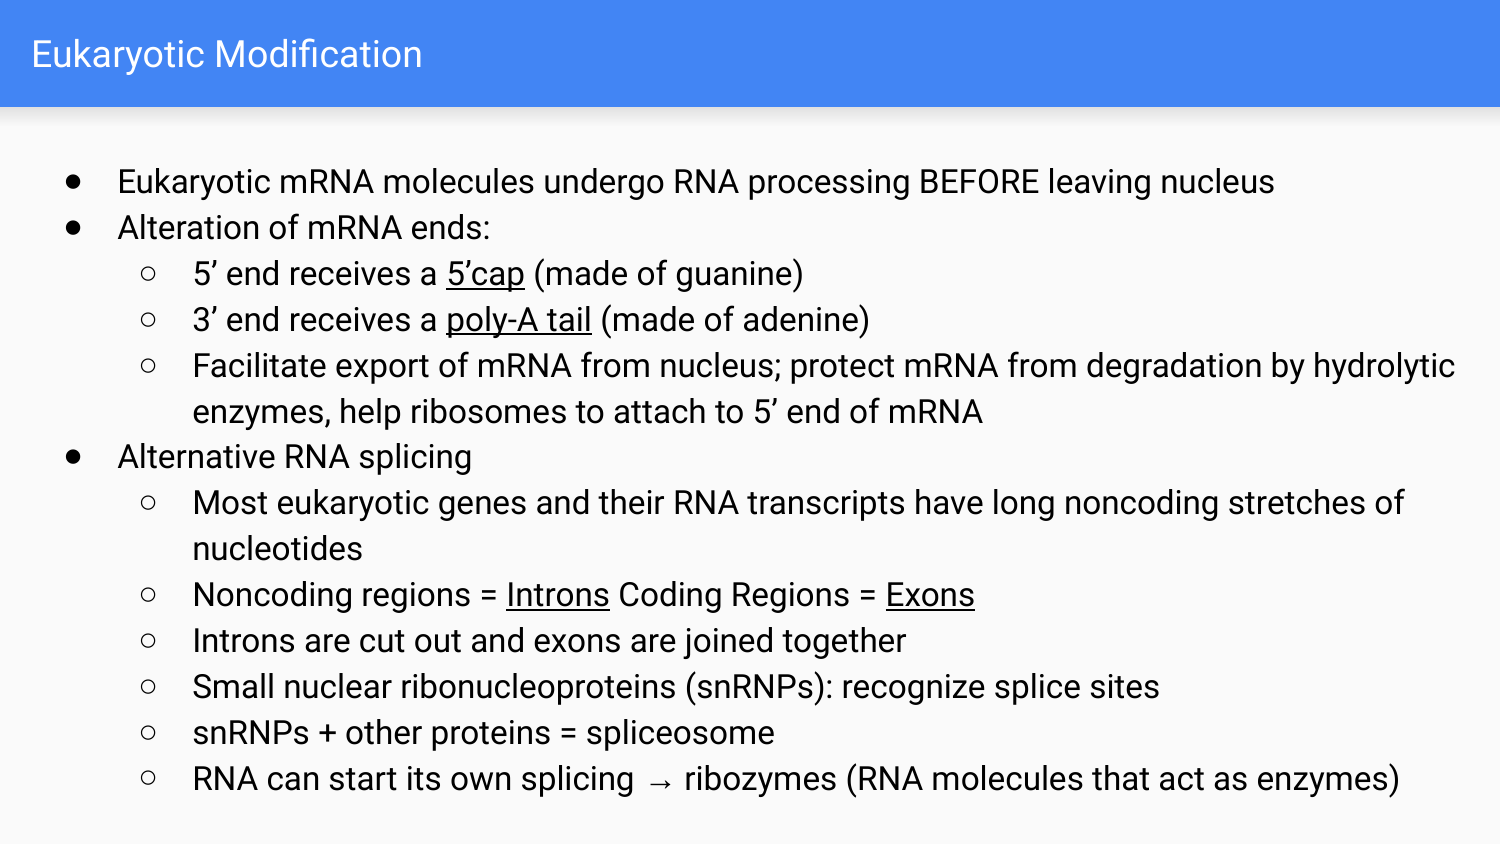

# Eukaryotic Modification
Eukaryotic mRNA molecules undergo RNA processing BEFORE leaving nucleus
Alteration of mRNA ends:
5’ end receives a 5’cap (made of guanine)
3’ end receives a poly-A tail (made of adenine)
Facilitate export of mRNA from nucleus; protect mRNA from degradation by hydrolytic enzymes, help ribosomes to attach to 5’ end of mRNA
Alternative RNA splicing
Most eukaryotic genes and their RNA transcripts have long noncoding stretches of nucleotides
Noncoding regions = Introns Coding Regions = Exons
Introns are cut out and exons are joined together
Small nuclear ribonucleoproteins (snRNPs): recognize splice sites
snRNPs + other proteins = spliceosome
RNA can start its own splicing → ribozymes (RNA molecules that act as enzymes)